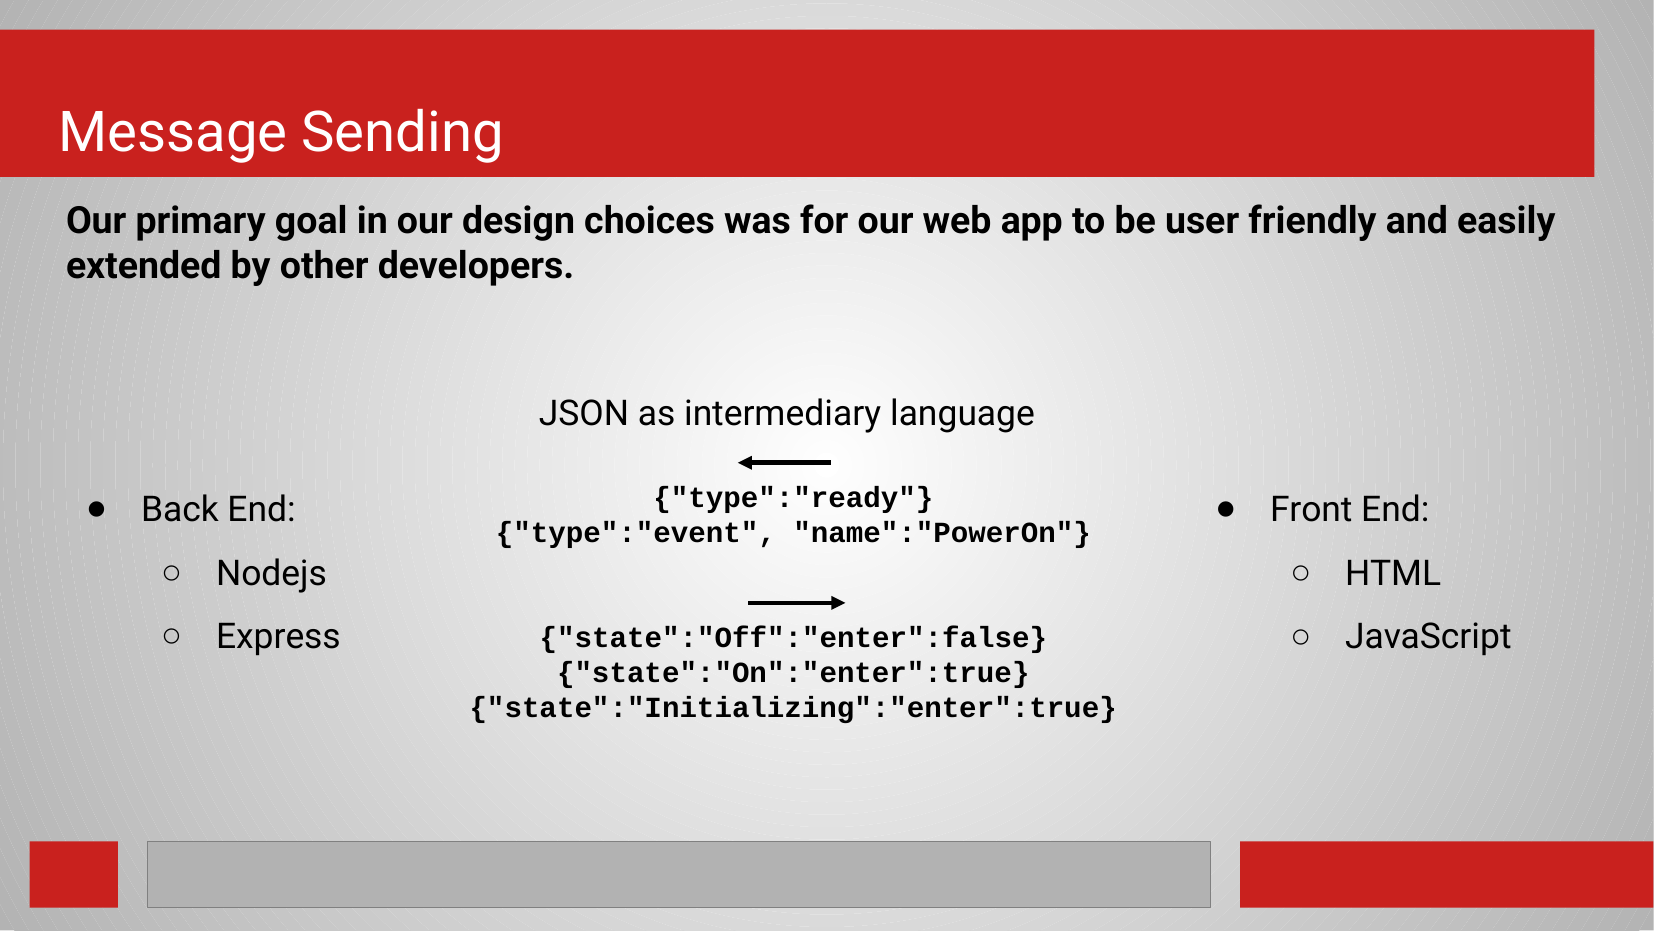

Message Sending
Our primary goal in our design choices was for our web app to be user friendly and easily extended by other developers.
JSON as intermediary language
Back End:
Nodejs
Express
Front End:
HTML
JavaScript
{"type":"ready"}
{"type":"event", "name":"PowerOn"}

{"state":"Off":"enter":false}
{"state":"On":"enter":true}
{"state":"Initializing":"enter":true}